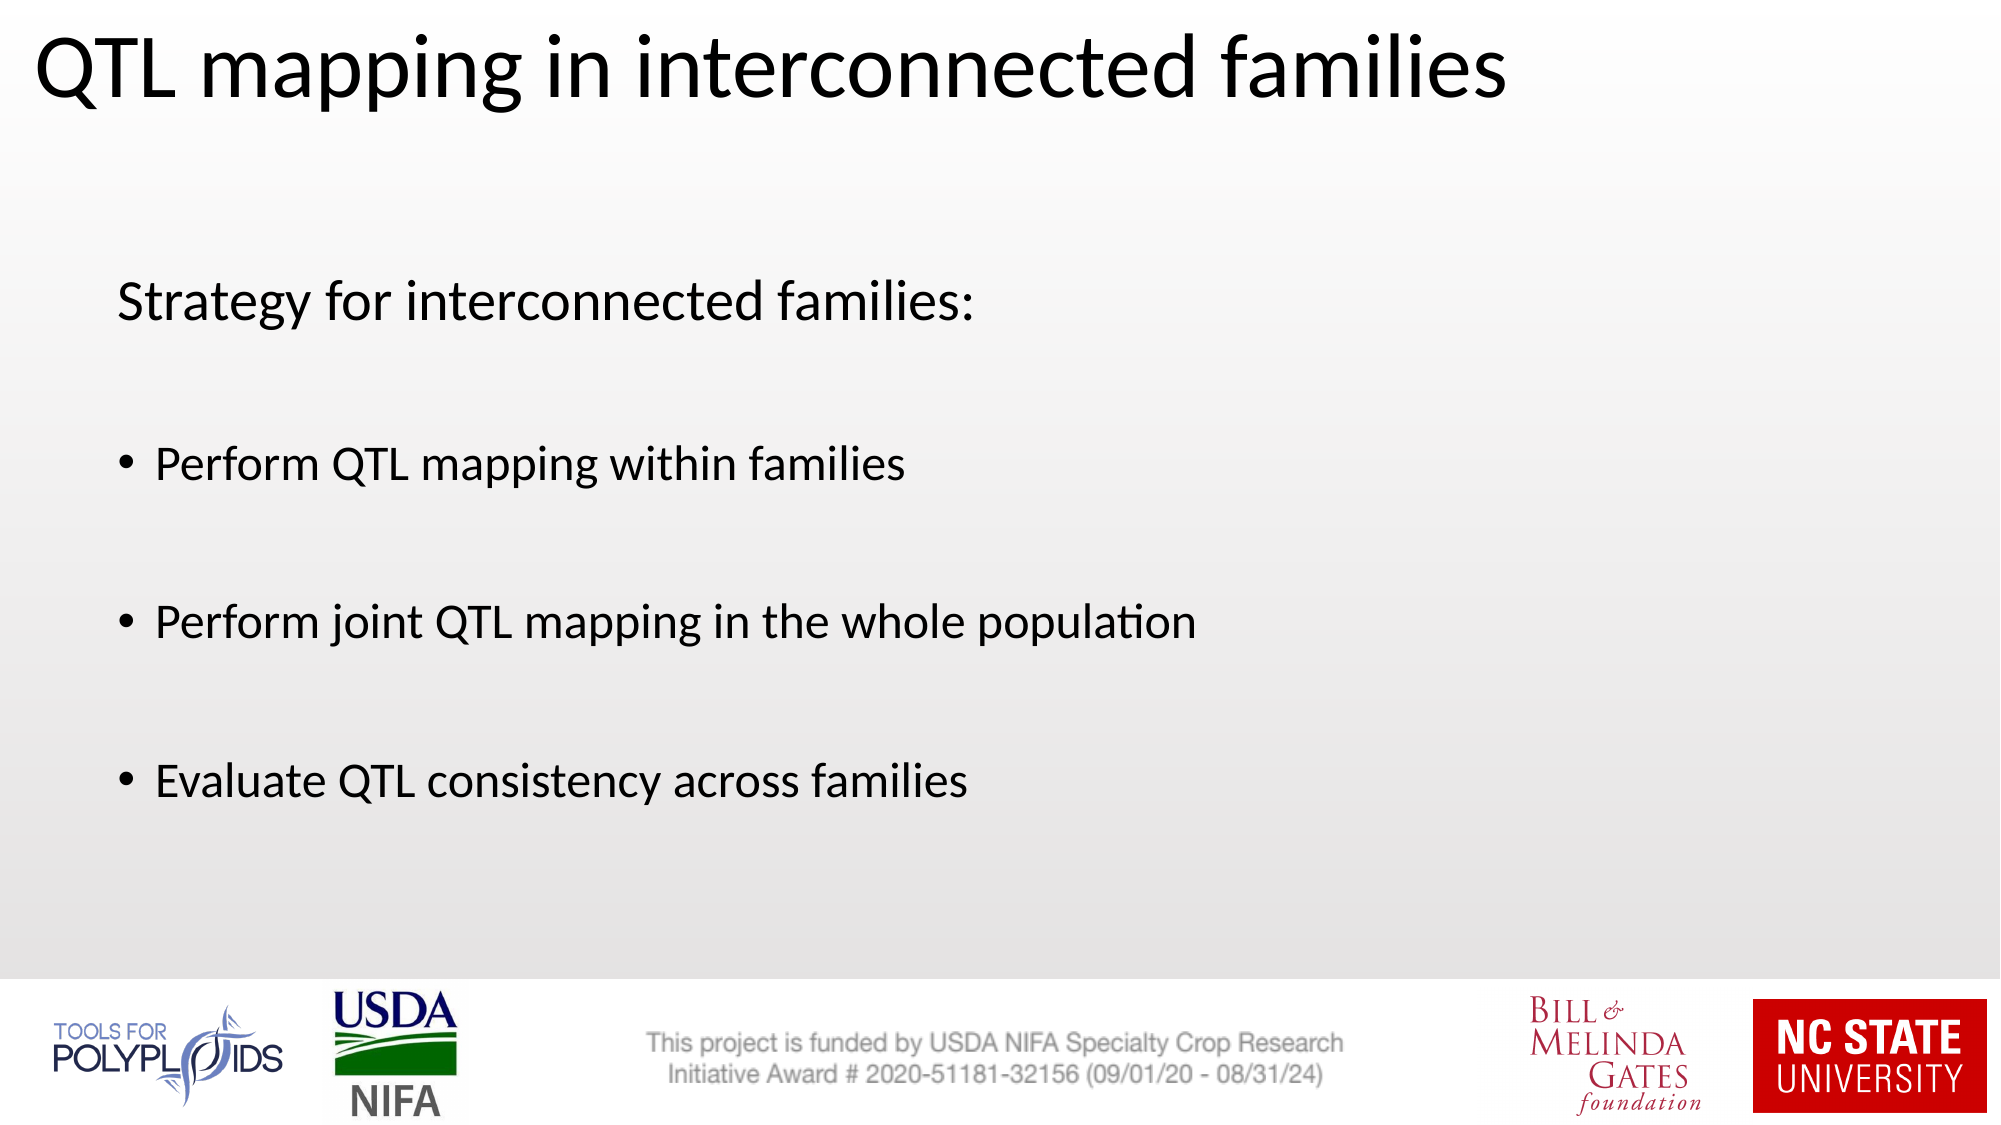

# QTL mapping in interconnected families
Strategy for interconnected families:

Perform QTL mapping within families

Perform joint QTL mapping in the whole population

Evaluate QTL consistency across families